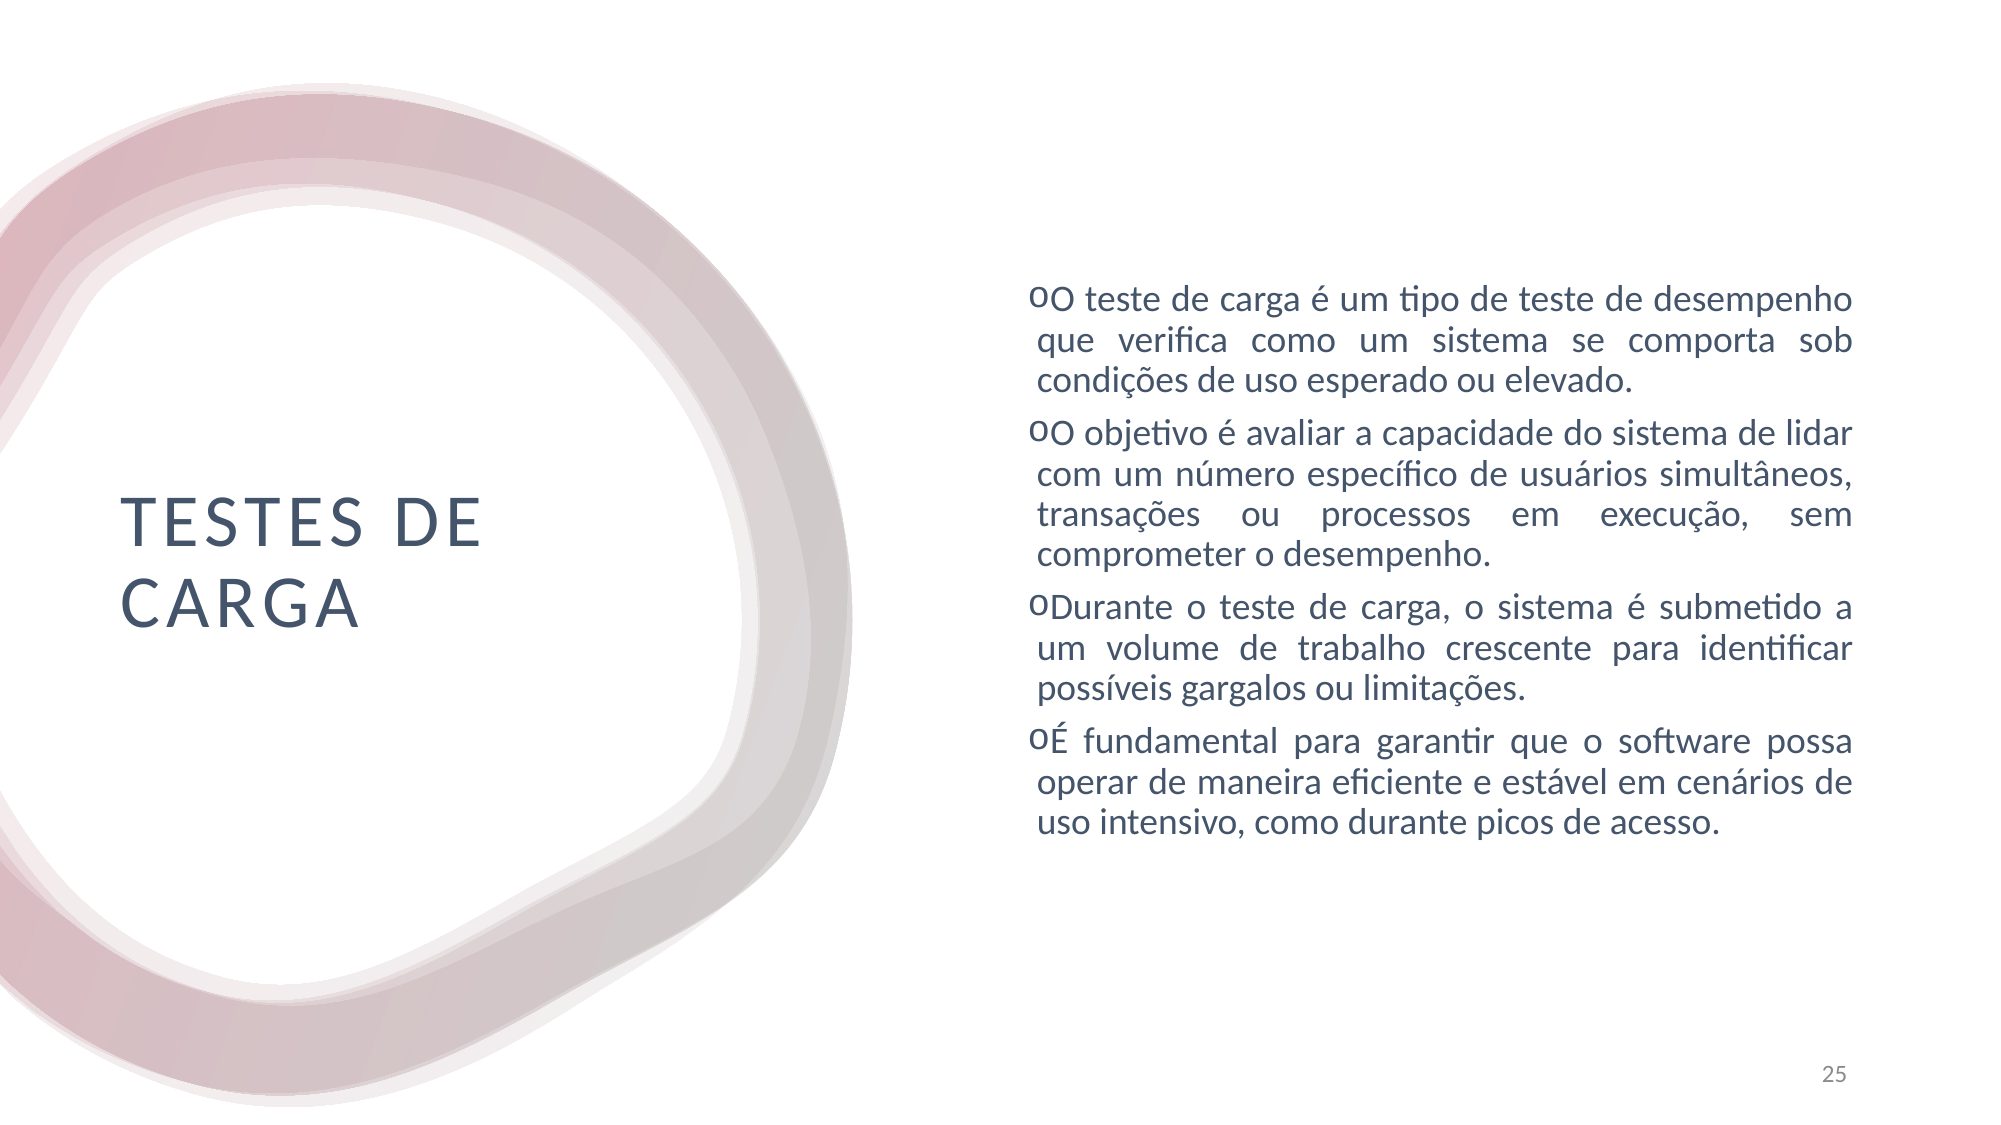

O teste de carga é um tipo de teste de desempenho que verifica como um sistema se comporta sob condições de uso esperado ou elevado.
O objetivo é avaliar a capacidade do sistema de lidar com um número específico de usuários simultâneos, transações ou processos em execução, sem comprometer o desempenho.
Durante o teste de carga, o sistema é submetido a um volume de trabalho crescente para identificar possíveis gargalos ou limitações.
É fundamental para garantir que o software possa operar de maneira eficiente e estável em cenários de uso intensivo, como durante picos de acesso.
# Testes de Carga
25